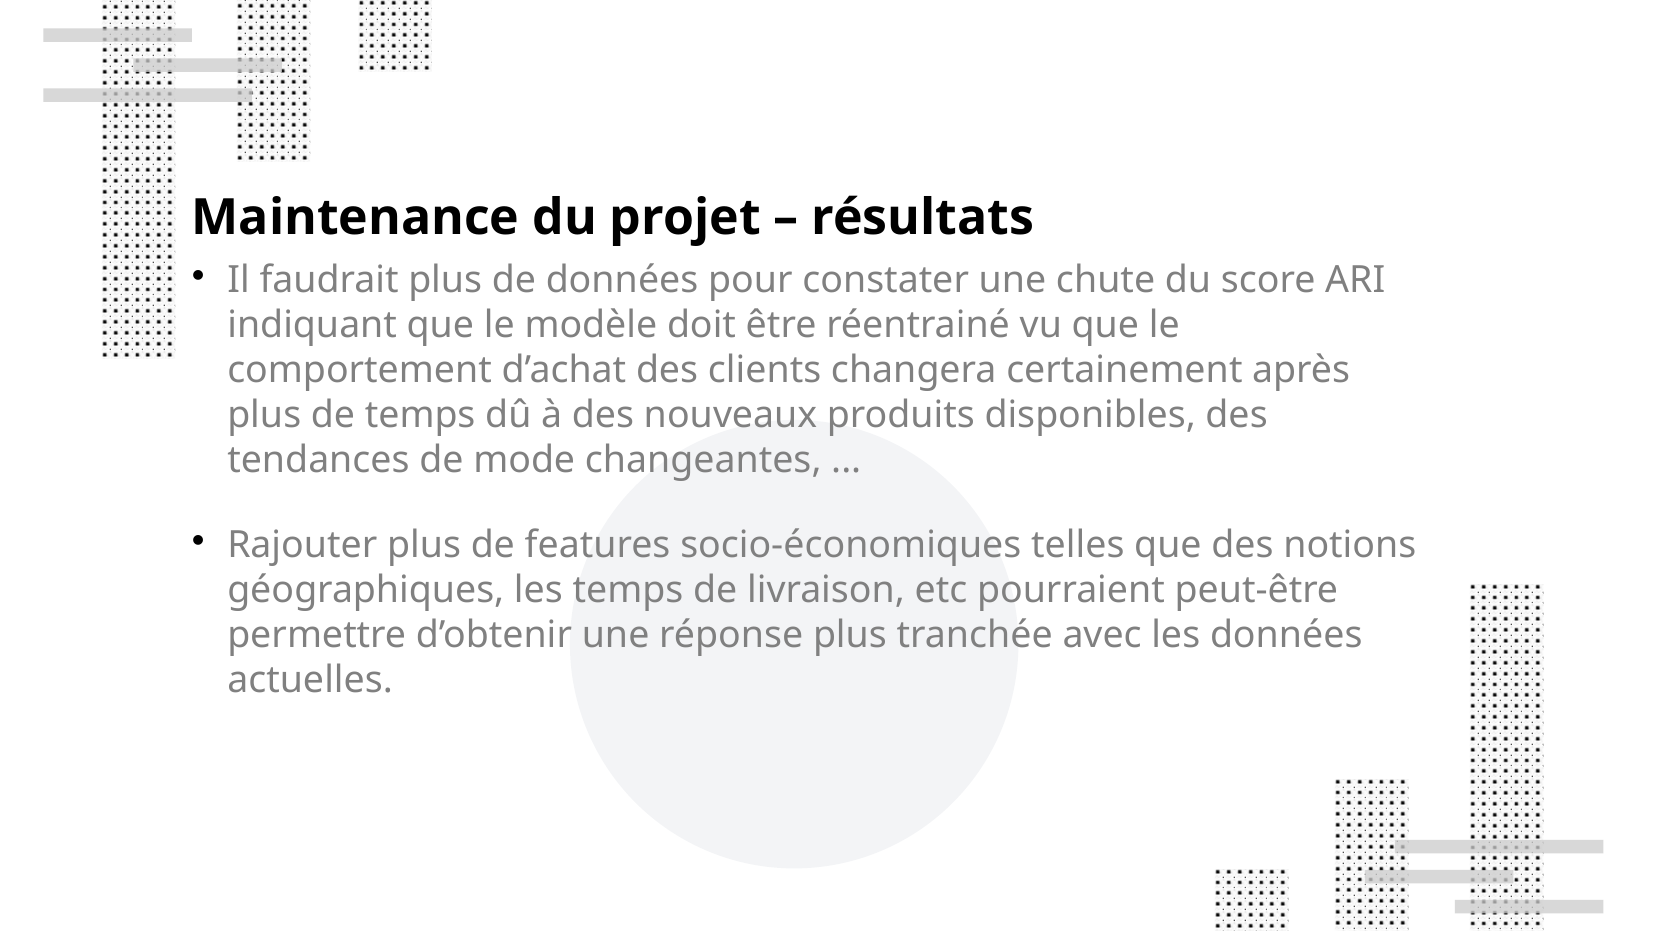

Maintenance du projet – résultats
Il faudrait plus de données pour constater une chute du score ARI indiquant que le modèle doit être réentrainé vu que le comportement d’achat des clients changera certainement après plus de temps dû à des nouveaux produits disponibles, des tendances de mode changeantes, ...
Rajouter plus de features socio-économiques telles que des notions géographiques, les temps de livraison, etc pourraient peut-être permettre d’obtenir une réponse plus tranchée avec les données actuelles.